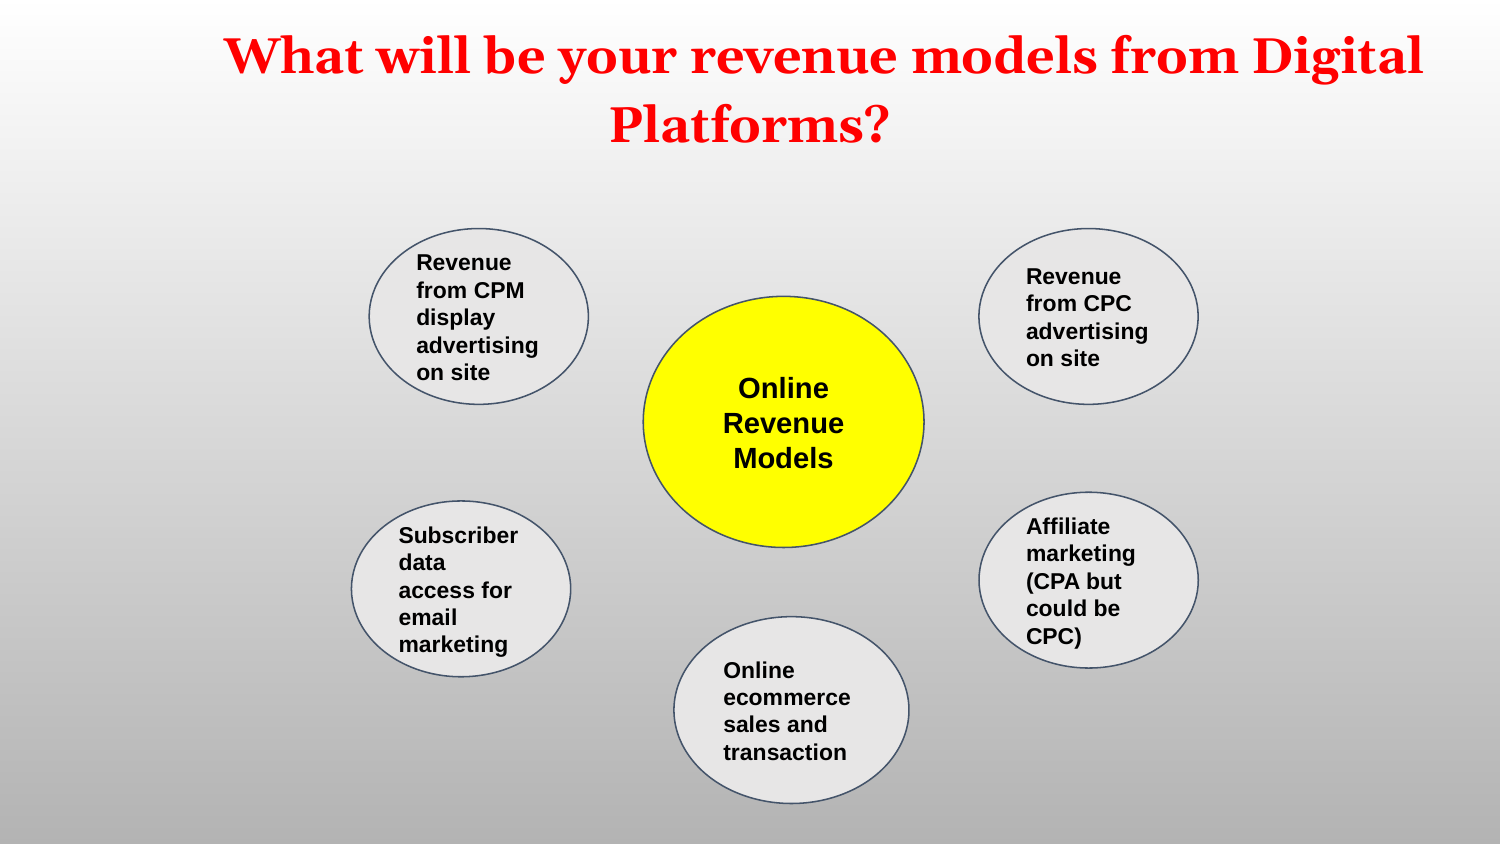

What will be your revenue models from Digital Platforms?

Revenue from CPM display
advertising on site
Revenue from CPC advertising on site
Online
Revenue Models
Affiliate marketing (CPA but could be CPC)
Subscriber data access for email marketing
Online ecommerce sales and transaction